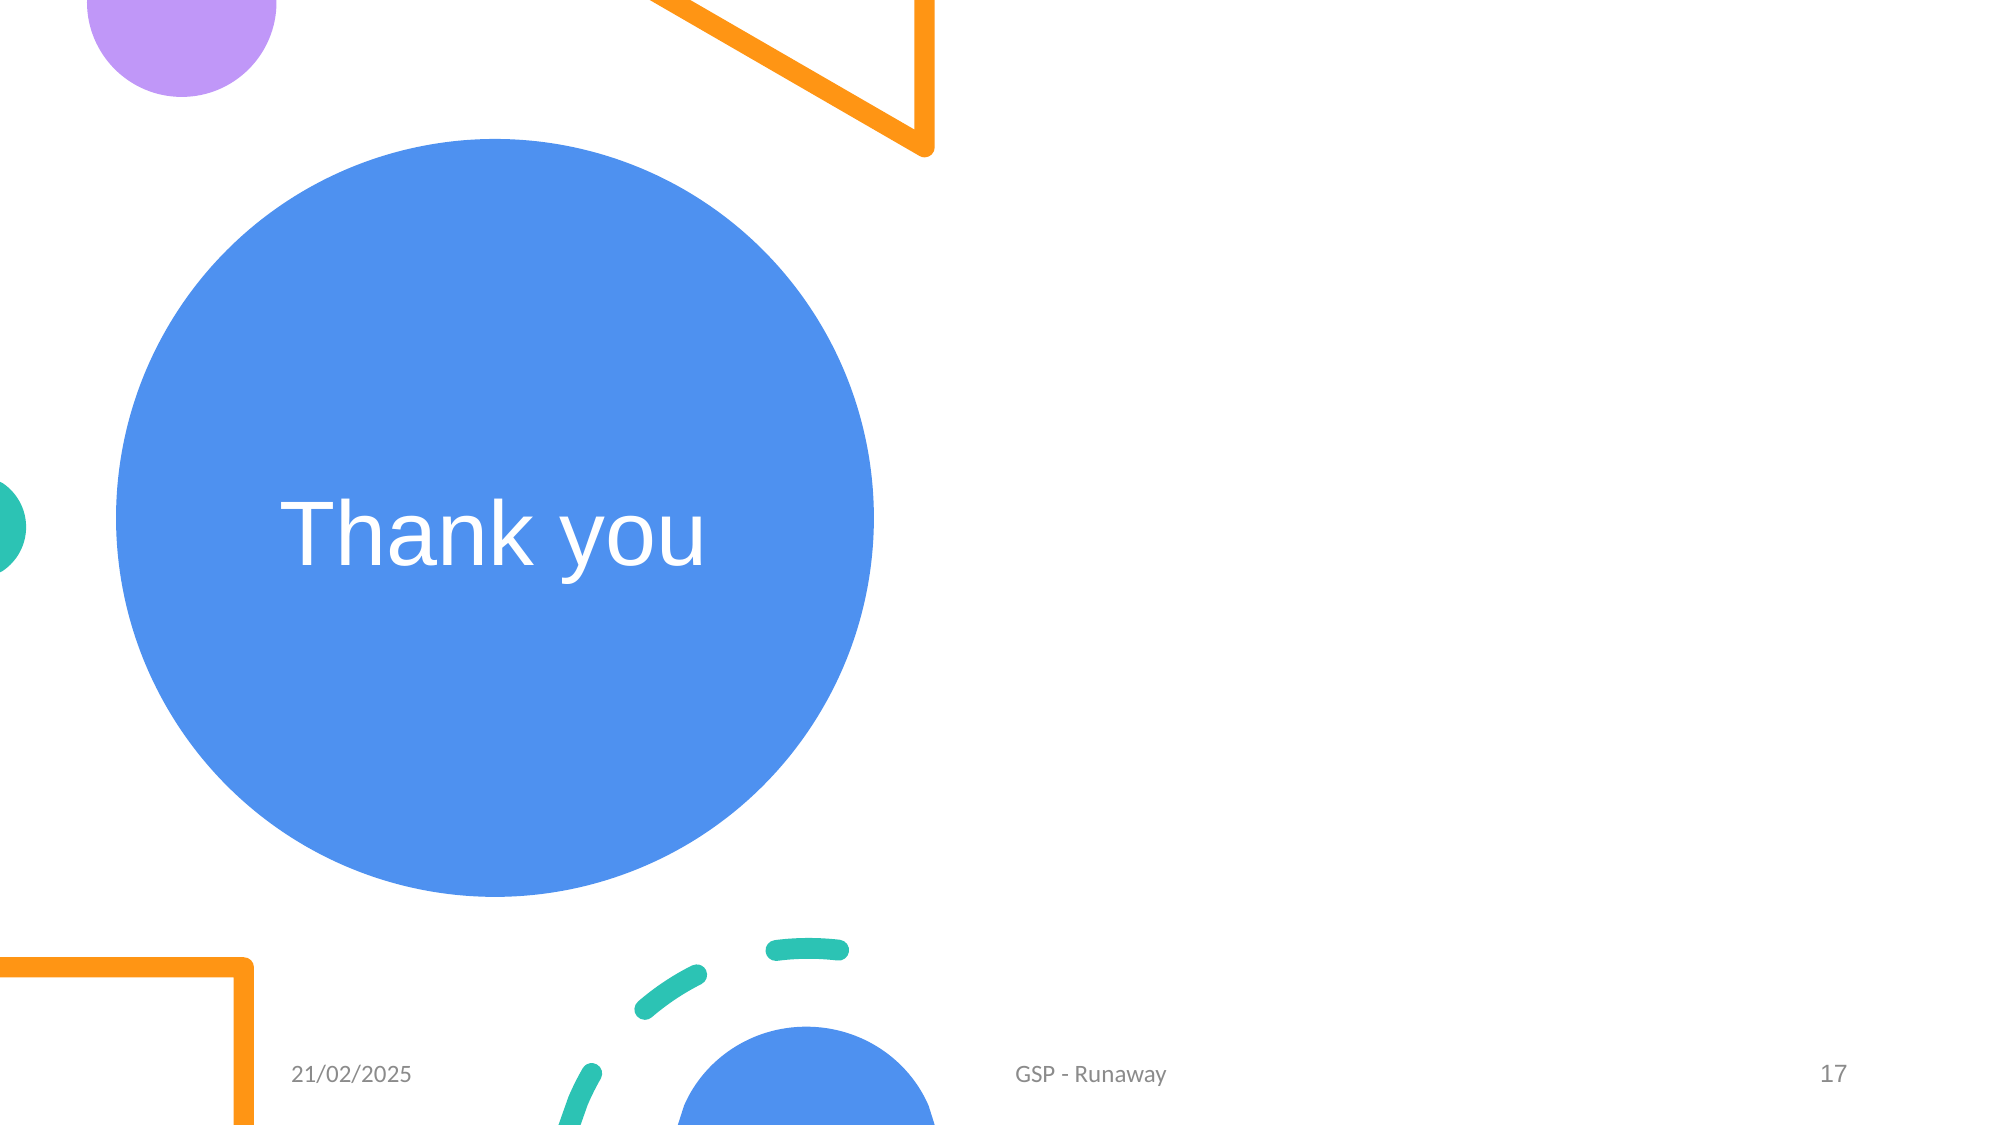

# Thank you
21/02/2025
GSP - Runaway
17